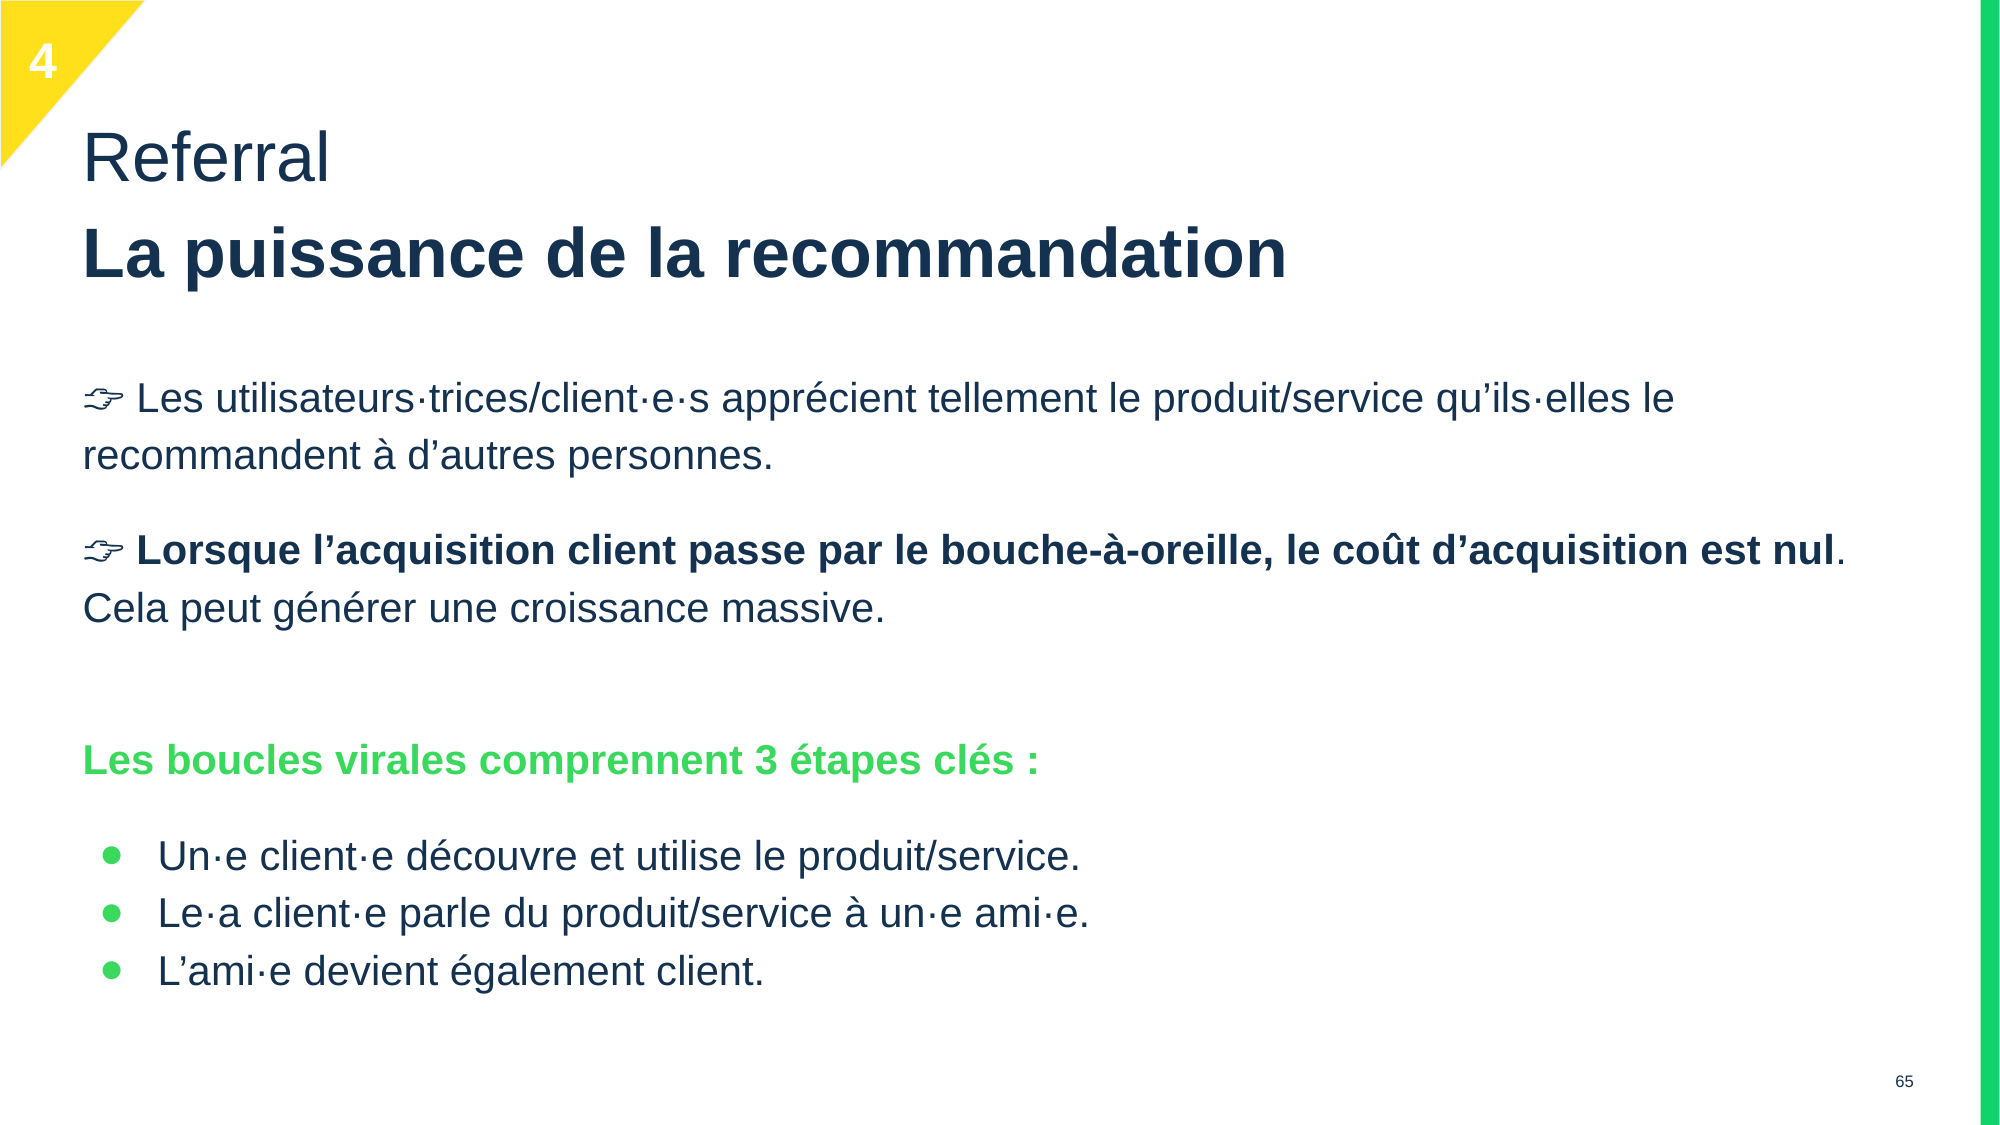

4
# Referral La puissance de la recommandation
👉 Les utilisateurs·trices/client·e·s apprécient tellement le produit/service qu’ils·elles le recommandent à d’autres personnes.
👉 Lorsque l’acquisition client passe par le bouche-à-oreille, le coût d’acquisition est nul. Cela peut générer une croissance massive.
Les boucles virales comprennent 3 étapes clés :
Un·e client·e découvre et utilise le produit/service.
Le·a client·e parle du produit/service à un·e ami·e.
L’ami·e devient également client.

65